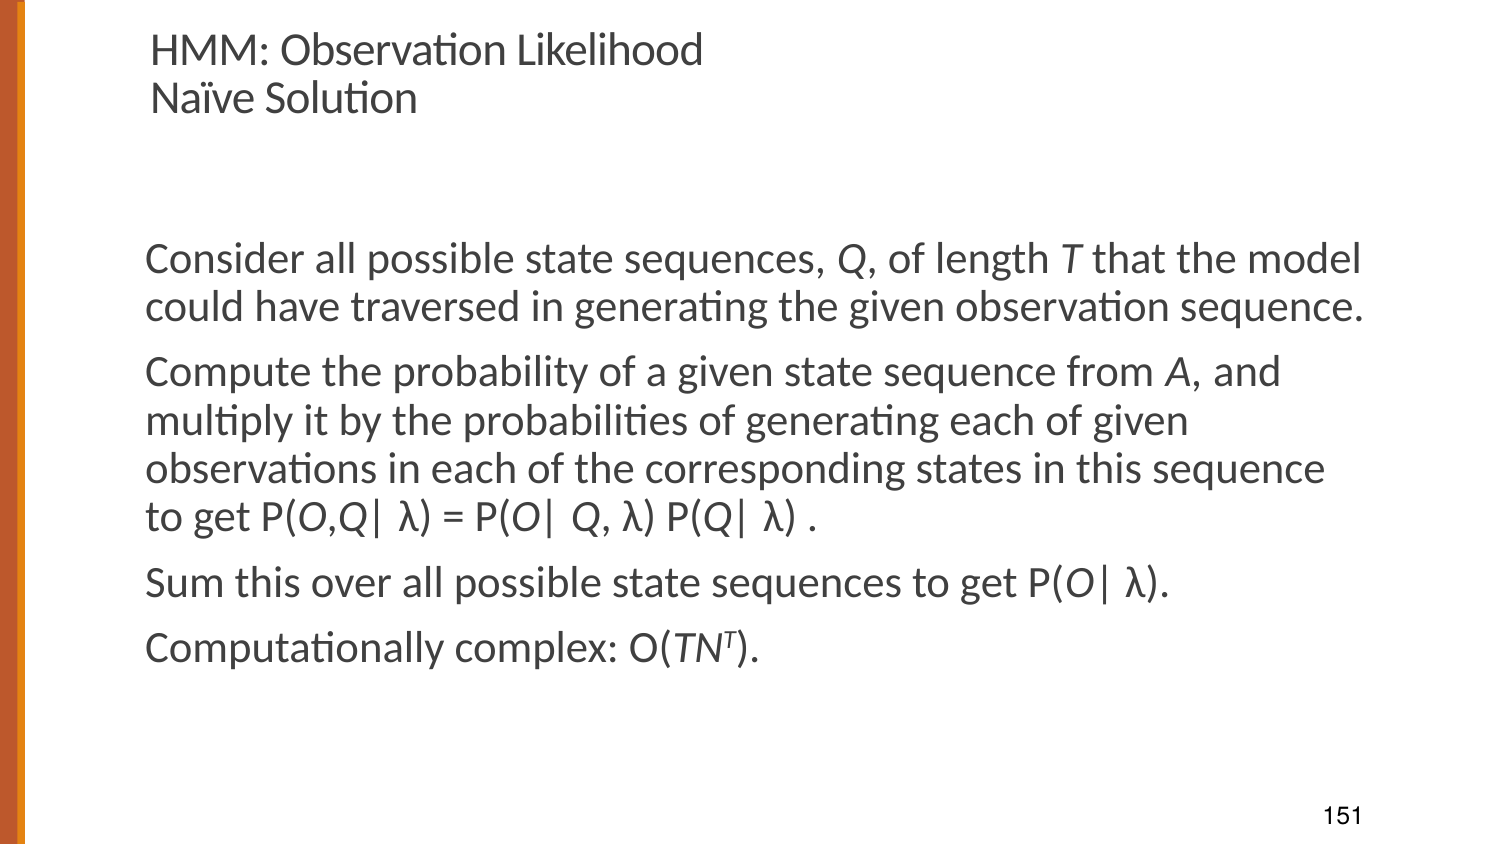

# HMM: Observation Likelihood Naïve Solution
Consider all possible state sequences, Q, of length T that the model could have traversed in generating the given observation sequence.
Compute the probability of a given state sequence from A, and multiply it by the probabilities of generating each of given observations in each of the corresponding states in this sequence to get P(O,Q| λ) = P(O| Q, λ) P(Q| λ) .
Sum this over all possible state sequences to get P(O| λ).
Computationally complex: O(TNT).

151